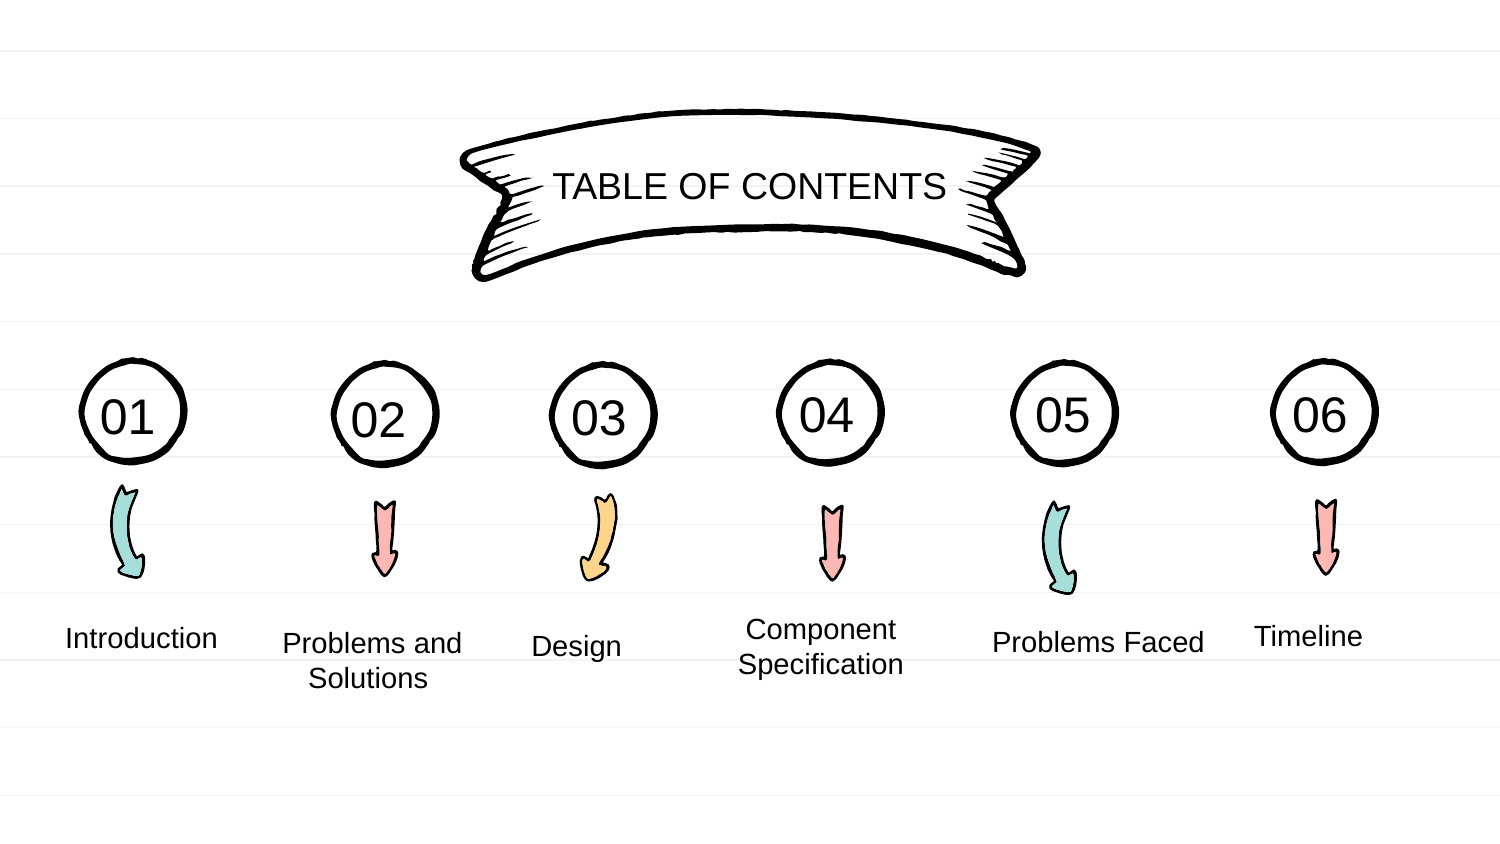

TABLE OF CONTENTS

03
04
05
06
# 01
02

Component
Specification
Timeline
Introduction
Problems Faced
Problems and Solutions
Design